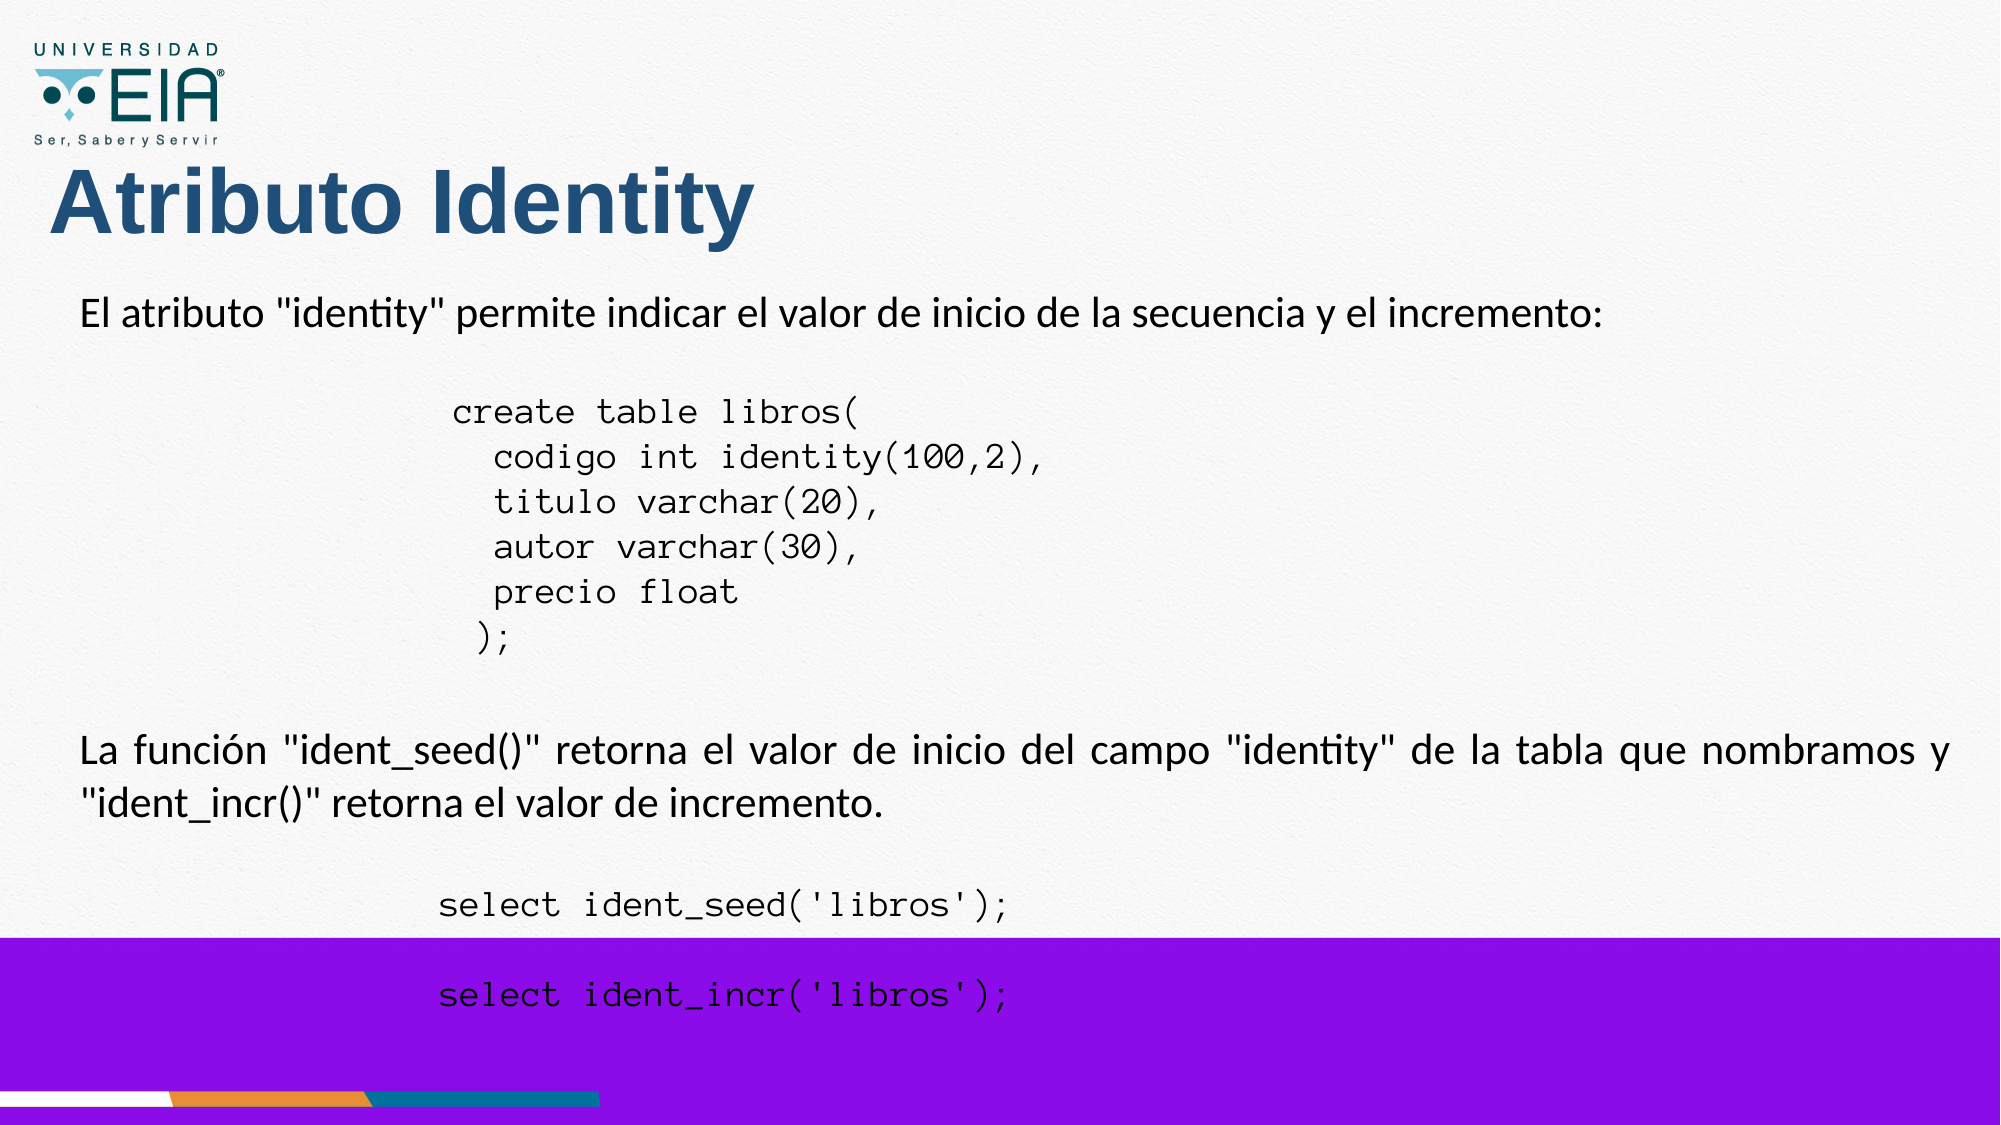

# Atributo Identity
El atributo "identity" permite indicar el valor de inicio de la secuencia y el incremento:
create table libros(
  codigo int identity(100,2),
  titulo varchar(20),
  autor varchar(30),
  precio float
 );
La función "ident_seed()" retorna el valor de inicio del campo "identity" de la tabla que nombramos y "ident_incr()" retorna el valor de incremento.
 select ident_seed('libros');

 select ident_incr('libros');